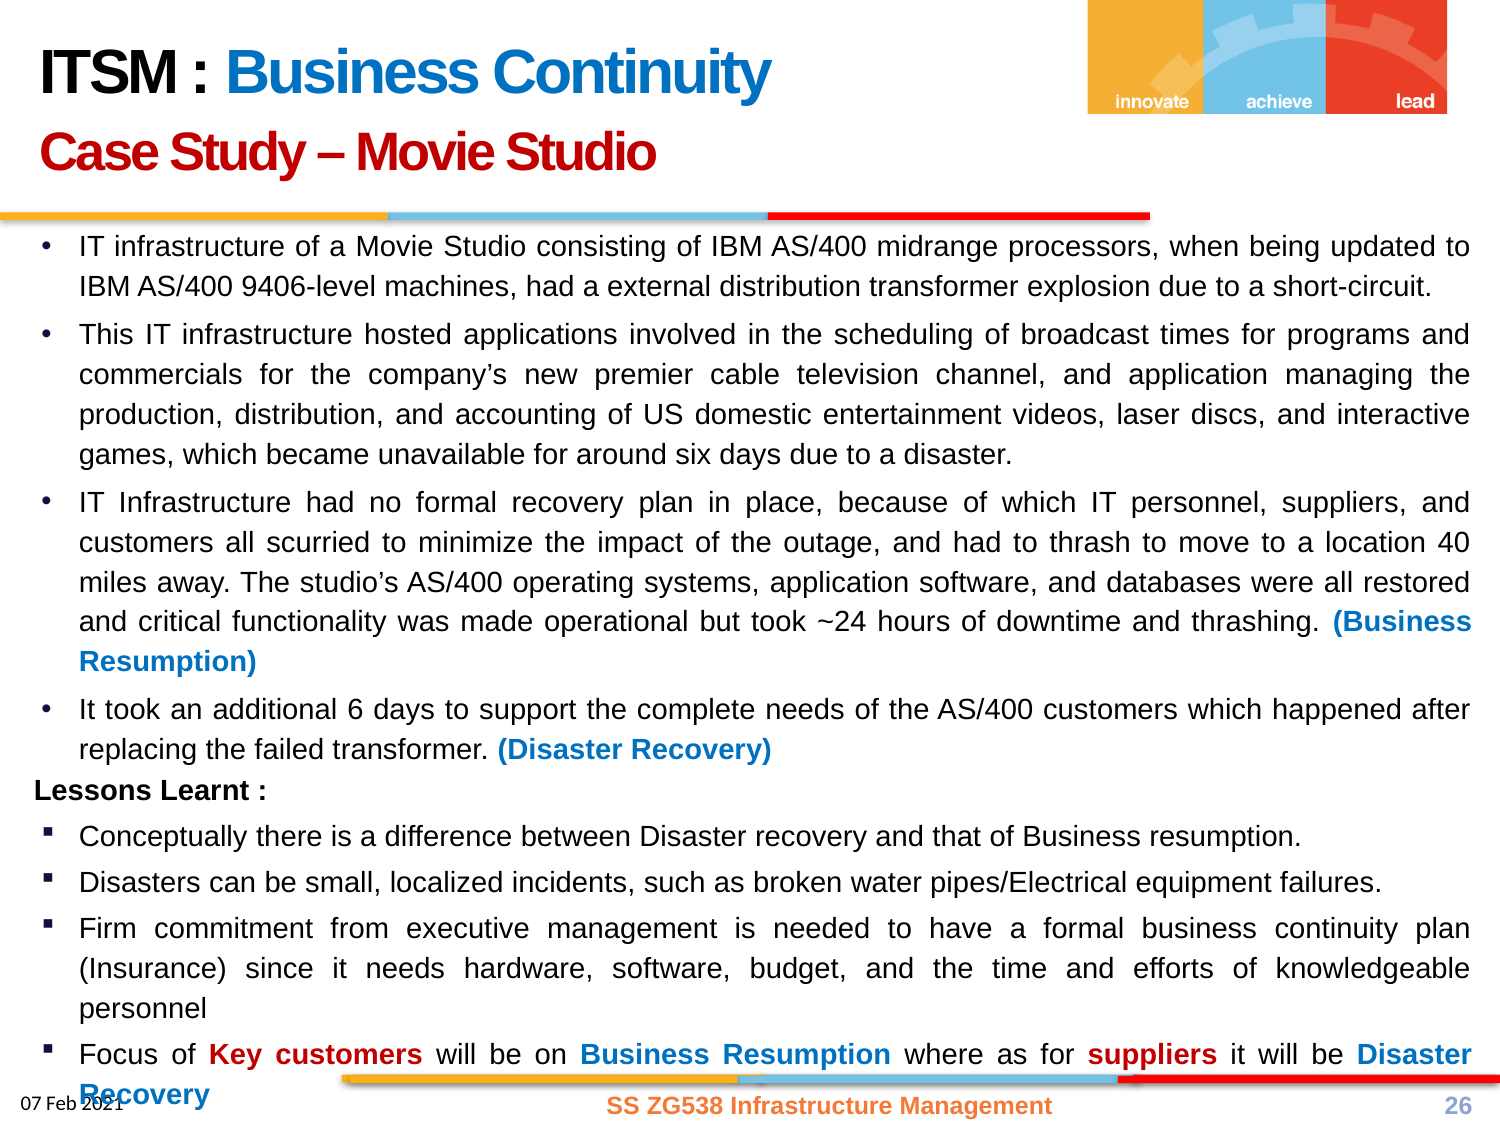

ITSM : Business Continuity
Case Study – Movie Studio
IT infrastructure of a Movie Studio consisting of IBM AS/400 midrange processors, when being updated to IBM AS/400 9406-level machines, had a external distribution transformer explosion due to a short-circuit.
This IT infrastructure hosted applications involved in the scheduling of broadcast times for programs and commercials for the company’s new premier cable television channel, and application managing the production, distribution, and accounting of US domestic entertainment videos, laser discs, and interactive games, which became unavailable for around six days due to a disaster.
IT Infrastructure had no formal recovery plan in place, because of which IT personnel, suppliers, and customers all scurried to minimize the impact of the outage, and had to thrash to move to a location 40 miles away. The studio’s AS/400 operating systems, application software, and databases were all restored and critical functionality was made operational but took ~24 hours of downtime and thrashing. (Business Resumption)
It took an additional 6 days to support the complete needs of the AS/400 customers which happened after replacing the failed transformer. (Disaster Recovery)
Lessons Learnt :
Conceptually there is a difference between Disaster recovery and that of Business resumption.
Disasters can be small, localized incidents, such as broken water pipes/Electrical equipment failures.
Firm commitment from executive management is needed to have a formal business continuity plan (Insurance) since it needs hardware, software, budget, and the time and efforts of knowledgeable personnel
Focus of Key customers will be on Business Resumption where as for suppliers it will be Disaster Recovery

SS ZG538 Infrastructure Management
26